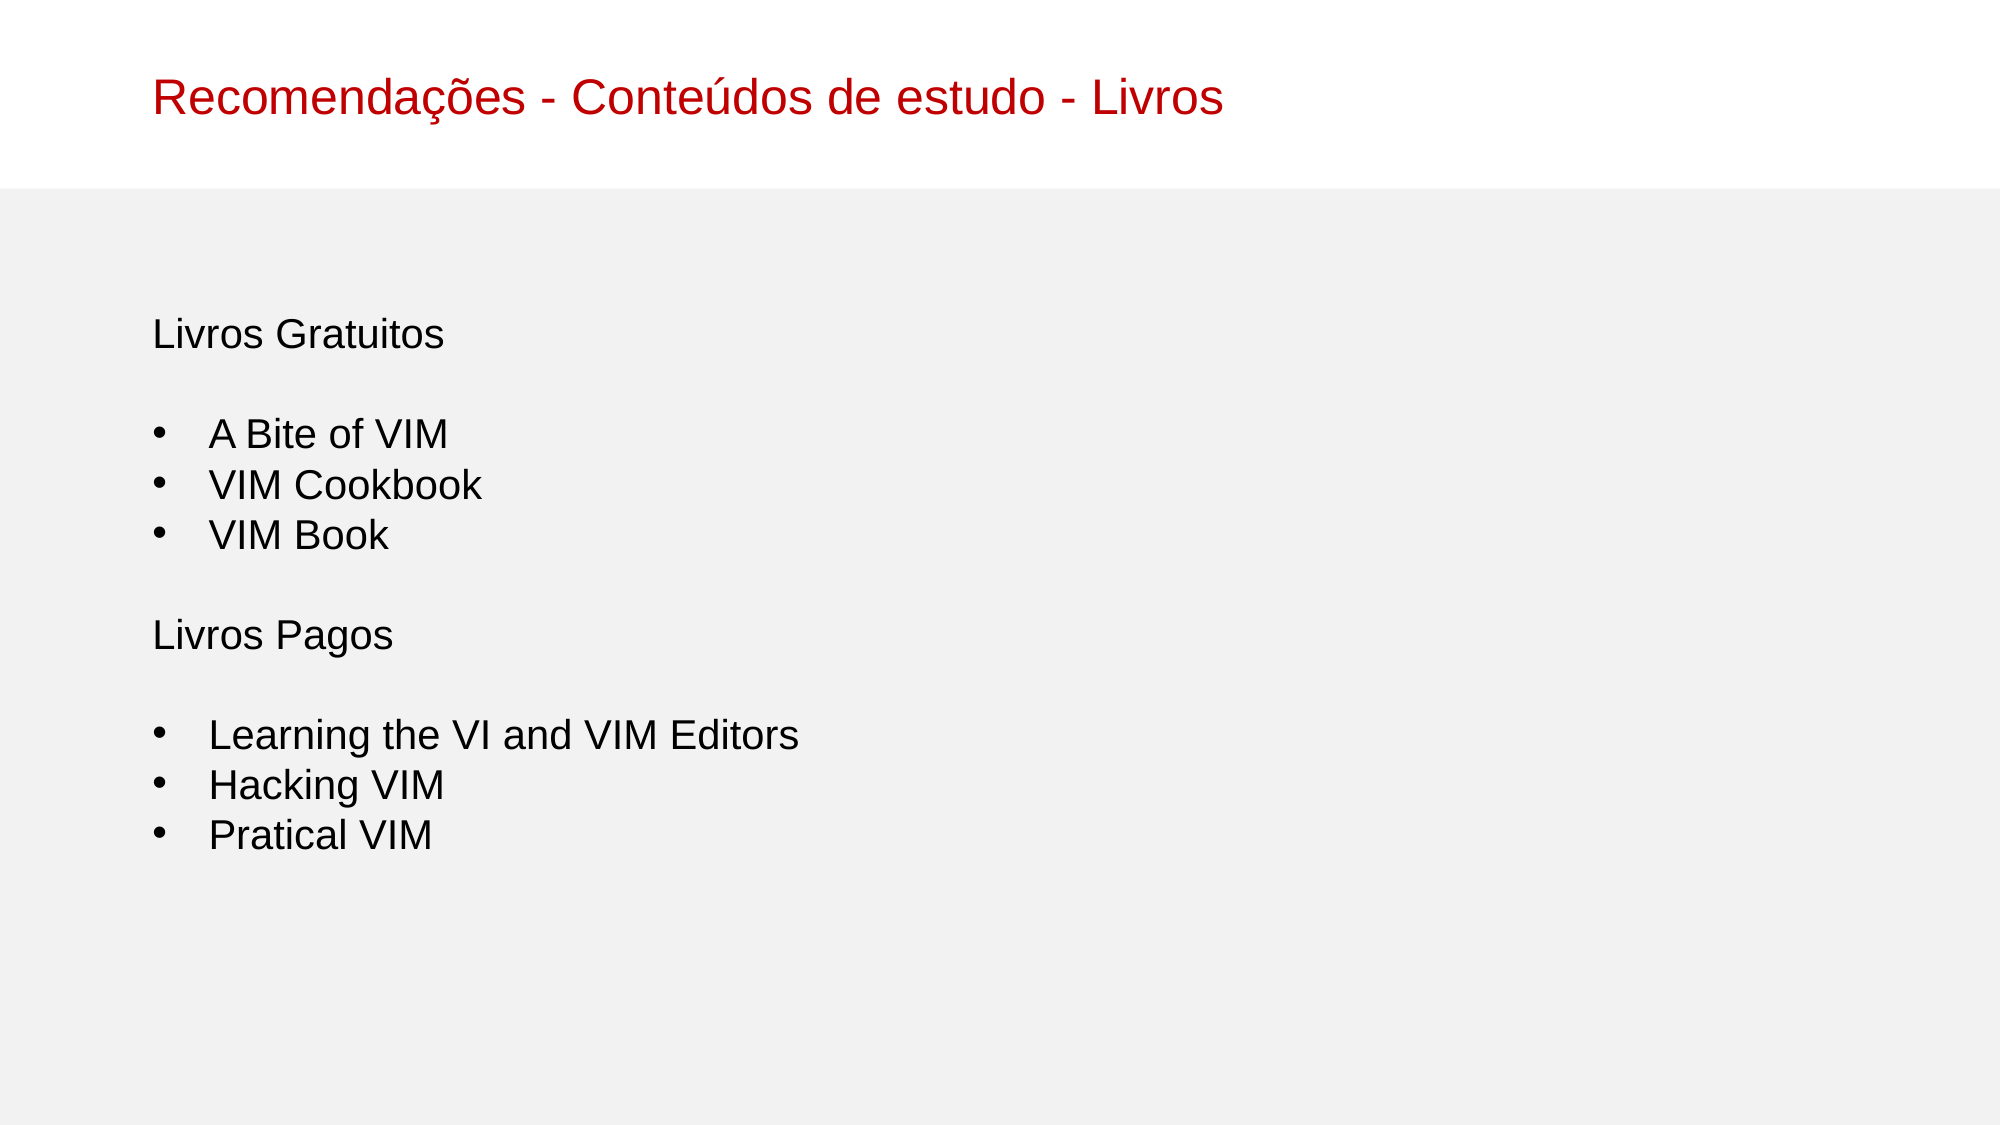

Recomendações - Conteúdos de estudo - Livros

Livros Gratuitos

A Bite of VIM
VIM Cookbook
VIM Book

Livros Pagos

Learning the VI and VIM Editors
Hacking VIM
Pratical VIM